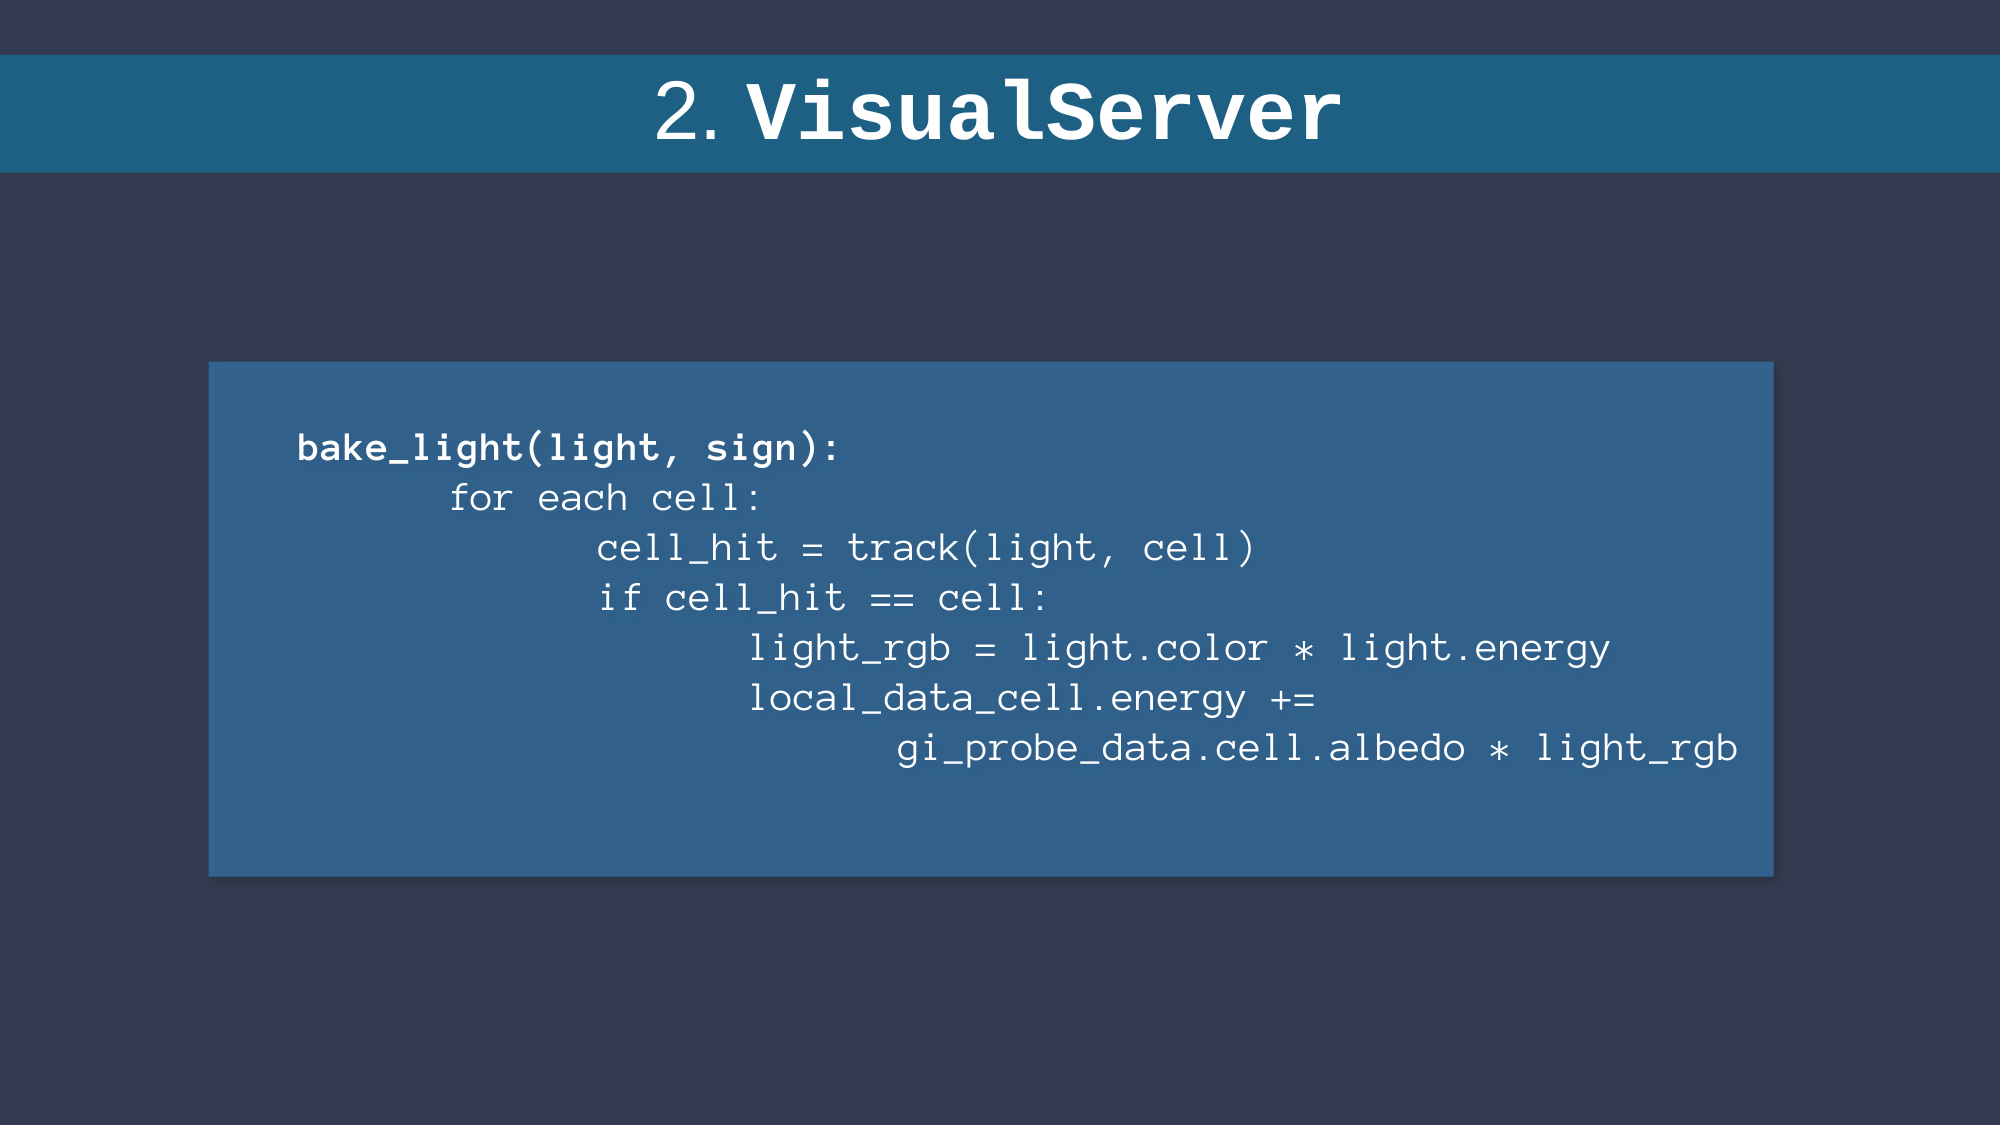

2. VisualServer
bake_light(light, sign):
	for each cell:
		cell_hit = track(light, cell)
		if cell_hit == cell:
			light_rgb = light.color * light.energy
			local_data_cell.energy +=
				gi_probe_data.cell.albedo * light_rgb